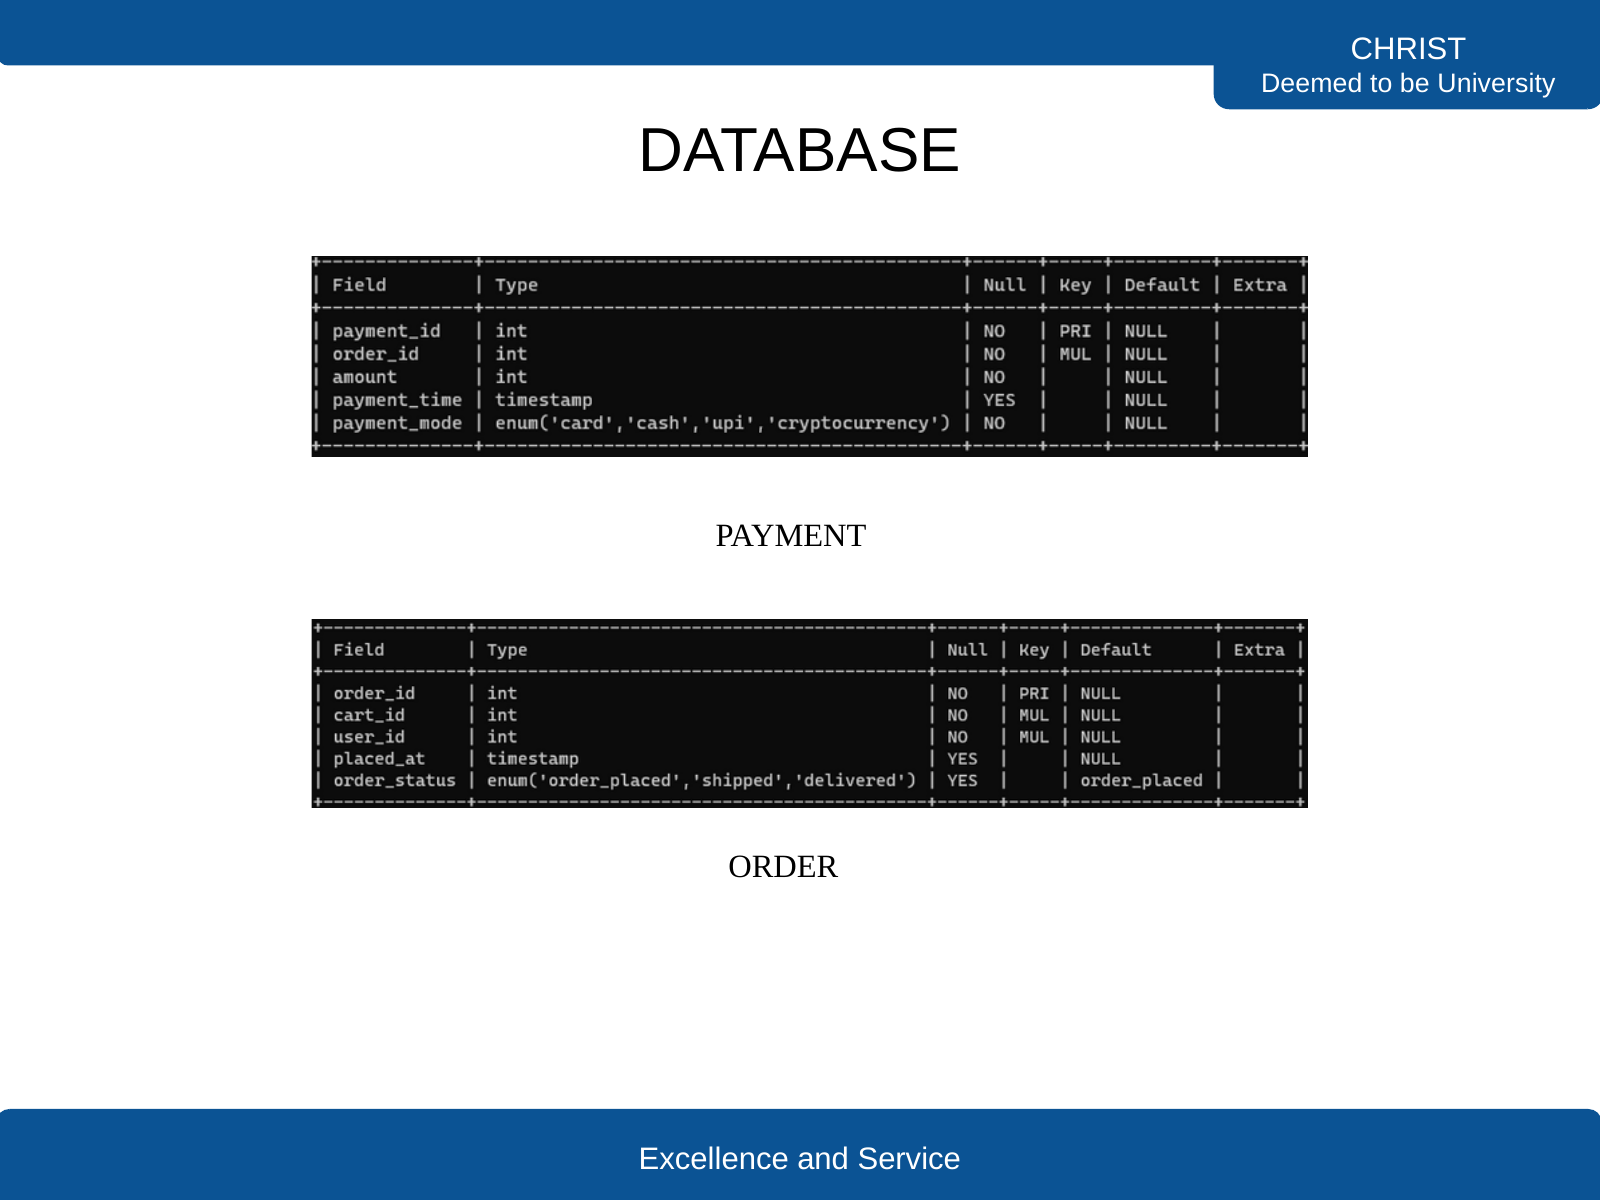

CHRIST
Deemed to be University
DATABASE

PAYMENT

ORDER

Excellence and Service